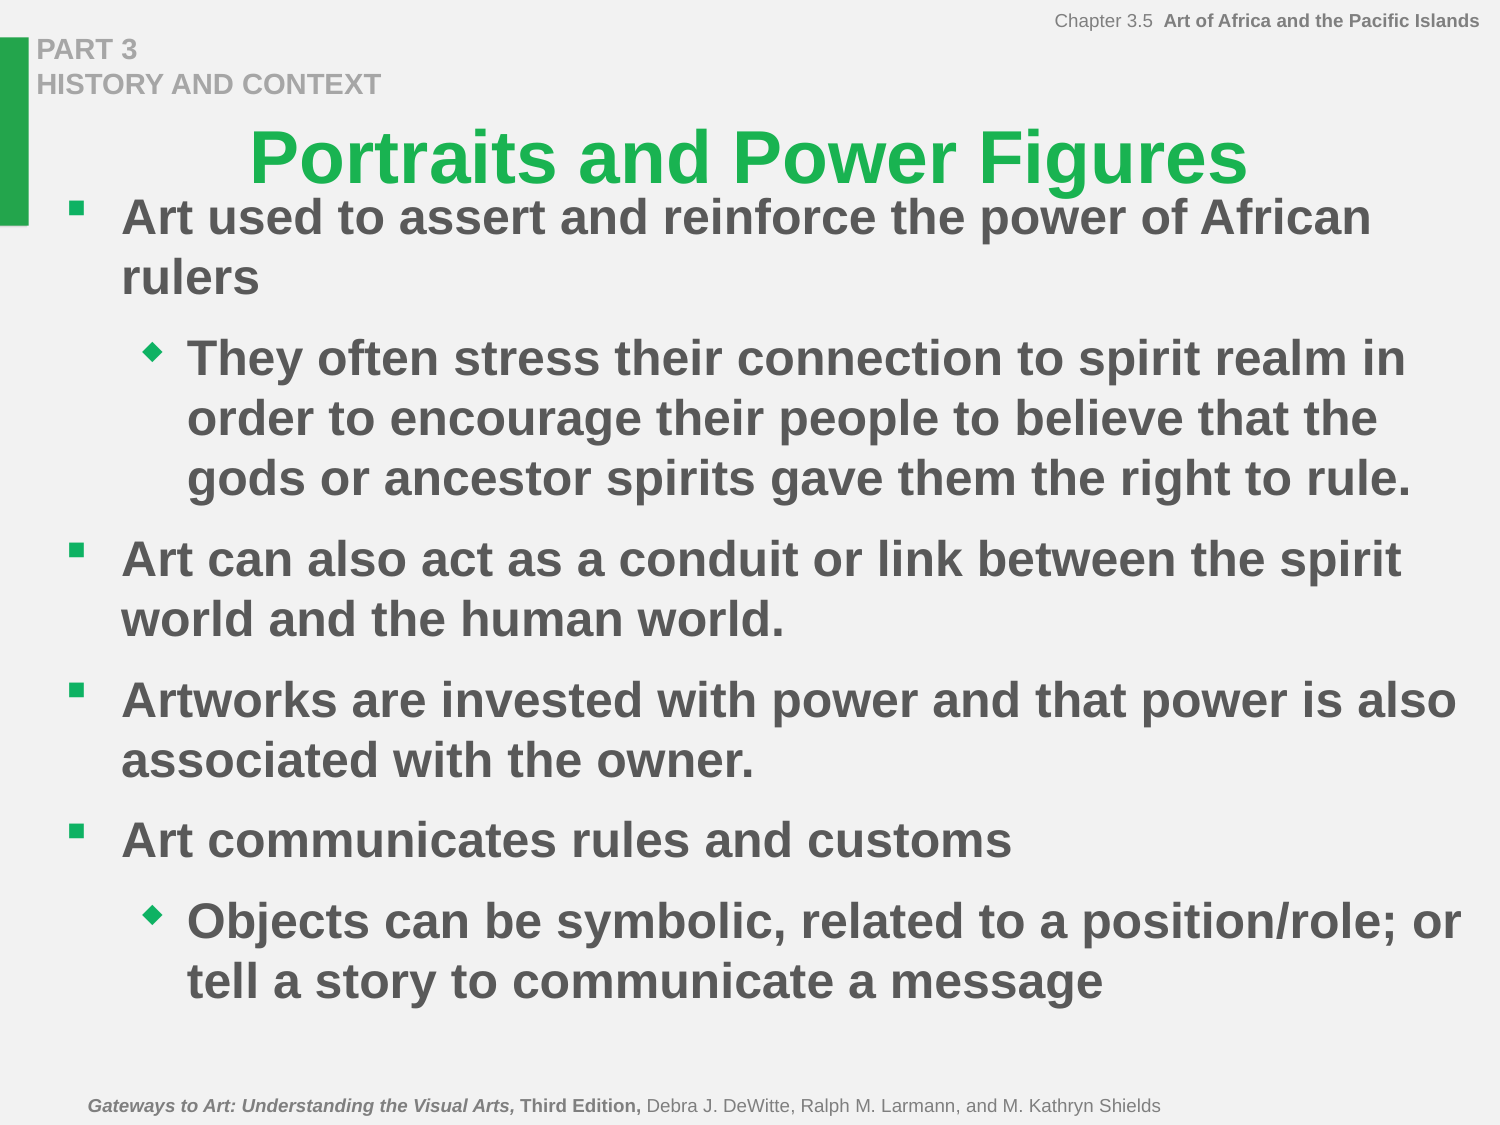

# Portraits and Power Figures
Art used to assert and reinforce the power of African rulers
They often stress their connection to spirit realm in order to encourage their people to believe that the gods or ancestor spirits gave them the right to rule.
Art can also act as a conduit or link between the spirit world and the human world.
Artworks are invested with power and that power is also associated with the owner.
Art communicates rules and customs
Objects can be symbolic, related to a position/role; or tell a story to communicate a message